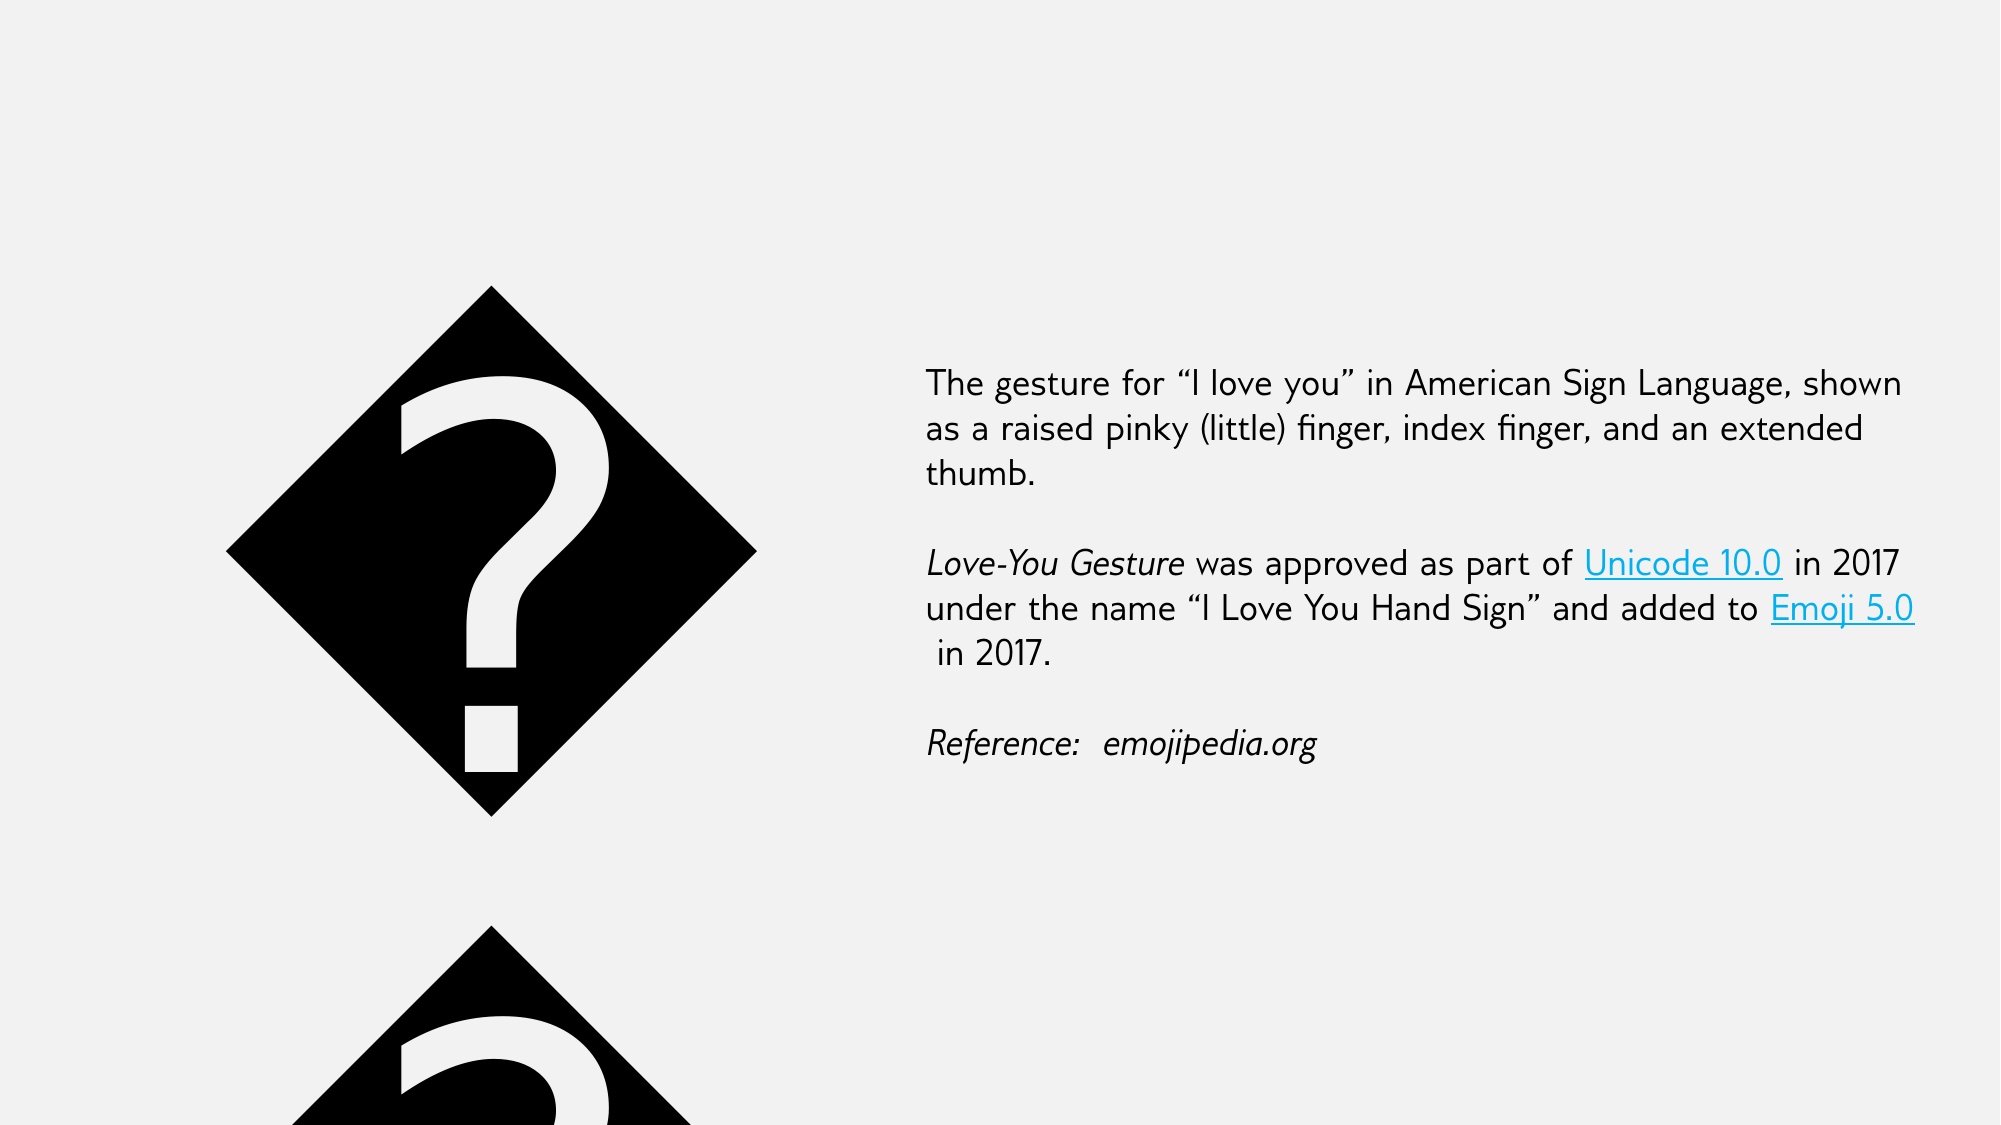

🤟
The gesture for “I love you” in American Sign Language, shown as a raised pinky (little) finger, index finger, and an extended thumb.

Love-You Gesture was approved as part of Unicode 10.0 in 2017 under the name “I Love You Hand Sign” and added to Emoji 5.0 in 2017.

Reference:  emojipedia.org